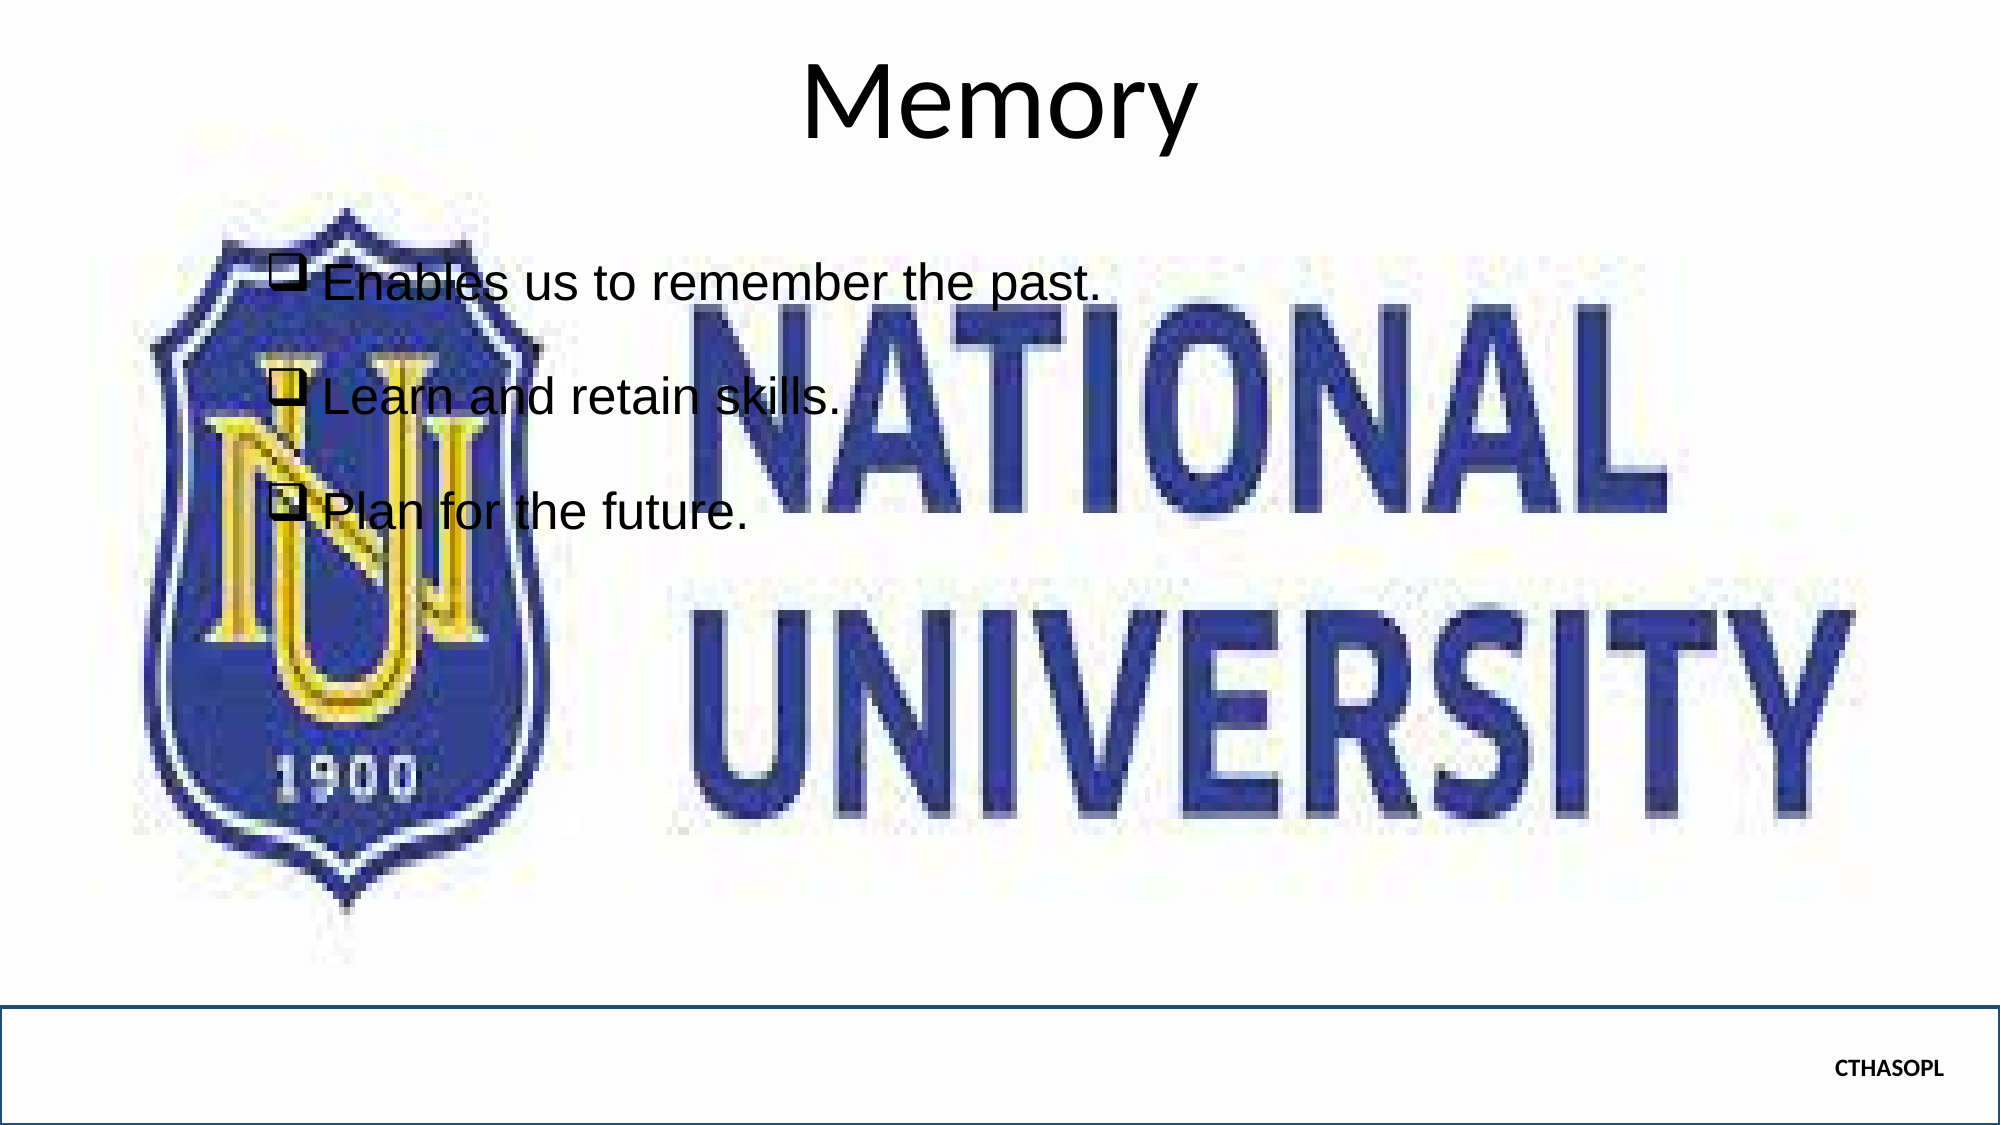

# Memory
Enables us to remember the past.
Learn and retain skills.
Plan for the future.

CTHASOPL